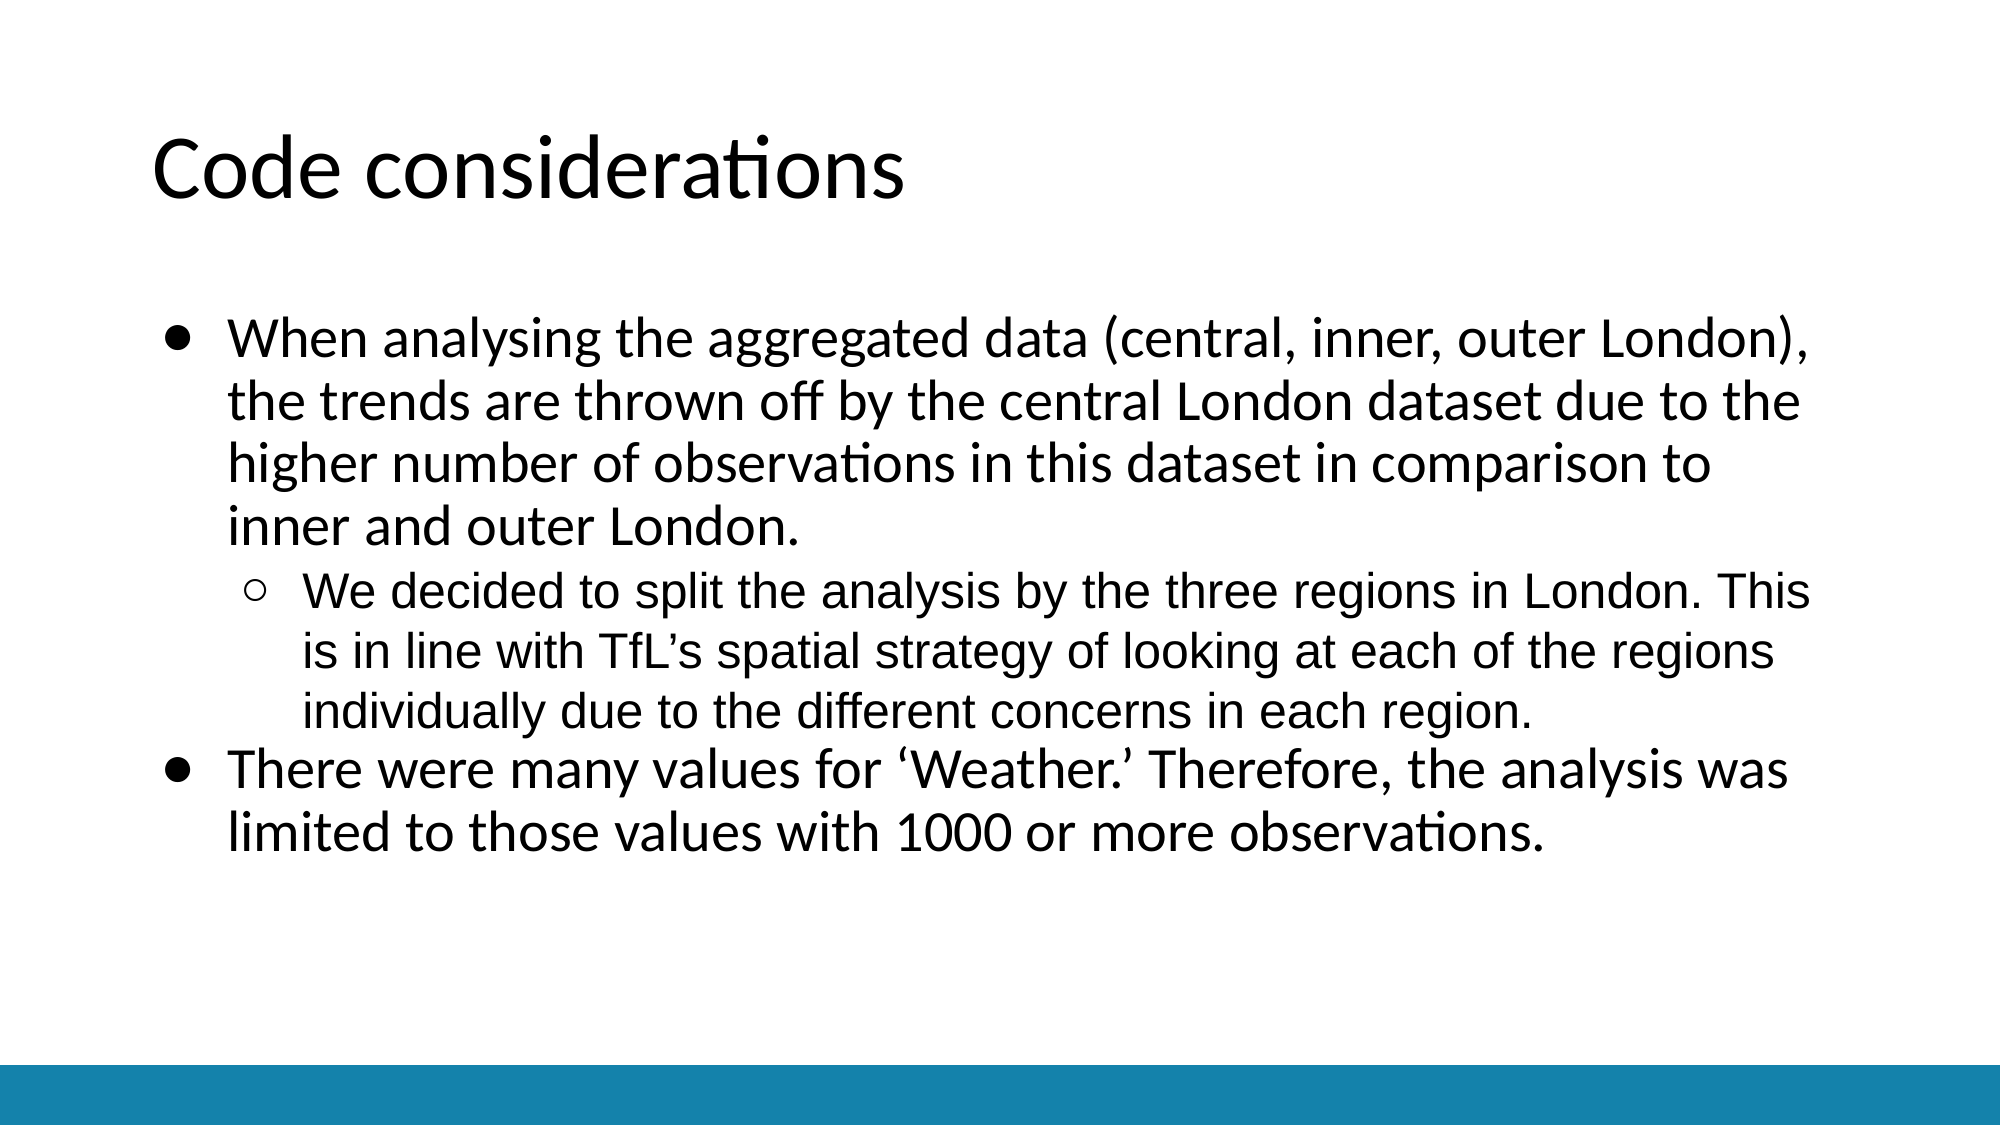

# Code considerations
When analysing the aggregated data (central, inner, outer London), the trends are thrown off by the central London dataset due to the higher number of observations in this dataset in comparison to inner and outer London.
We decided to split the analysis by the three regions in London. This is in line with TfL’s spatial strategy of looking at each of the regions individually due to the different concerns in each region.
There were many values for ‘Weather.’ Therefore, the analysis was limited to those values with 1000 or more observations.